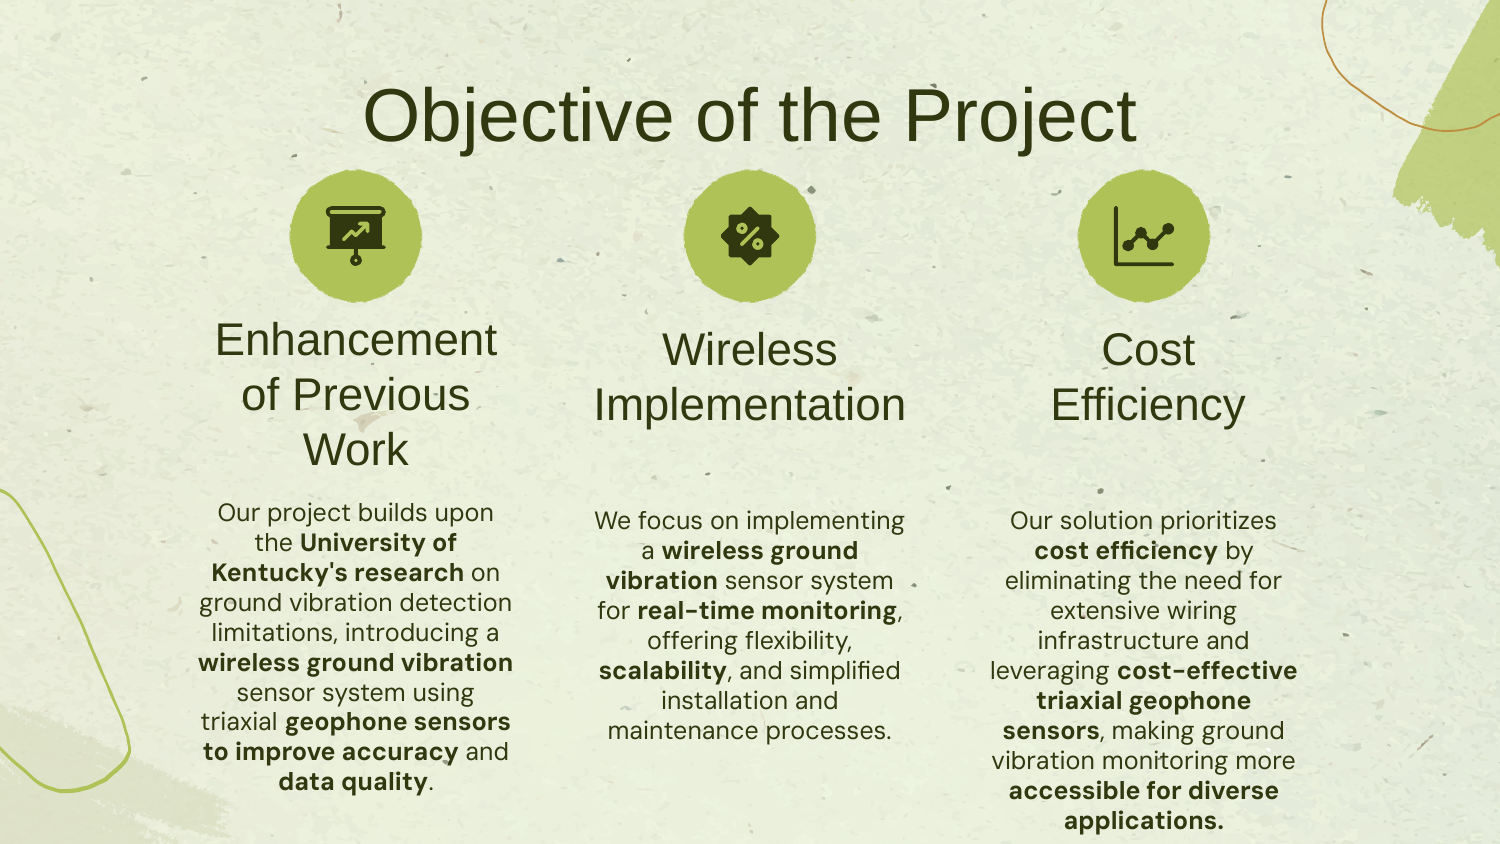

# Objective of the Project

Enhancement of Previous Work
Cost Efficiency
Wireless Implementation
Our project builds upon the University of Kentucky's research on ground vibration detection limitations, introducing a wireless ground vibration sensor system using triaxial geophone sensors to improve accuracy and data quality.
Our solution prioritizes cost efficiency by eliminating the need for extensive wiring infrastructure and leveraging cost-effective triaxial geophone sensors, making ground vibration monitoring more accessible for diverse applications.
We focus on implementing a wireless ground vibration sensor system for real-time monitoring, offering flexibility, scalability, and simplified installation and maintenance processes.